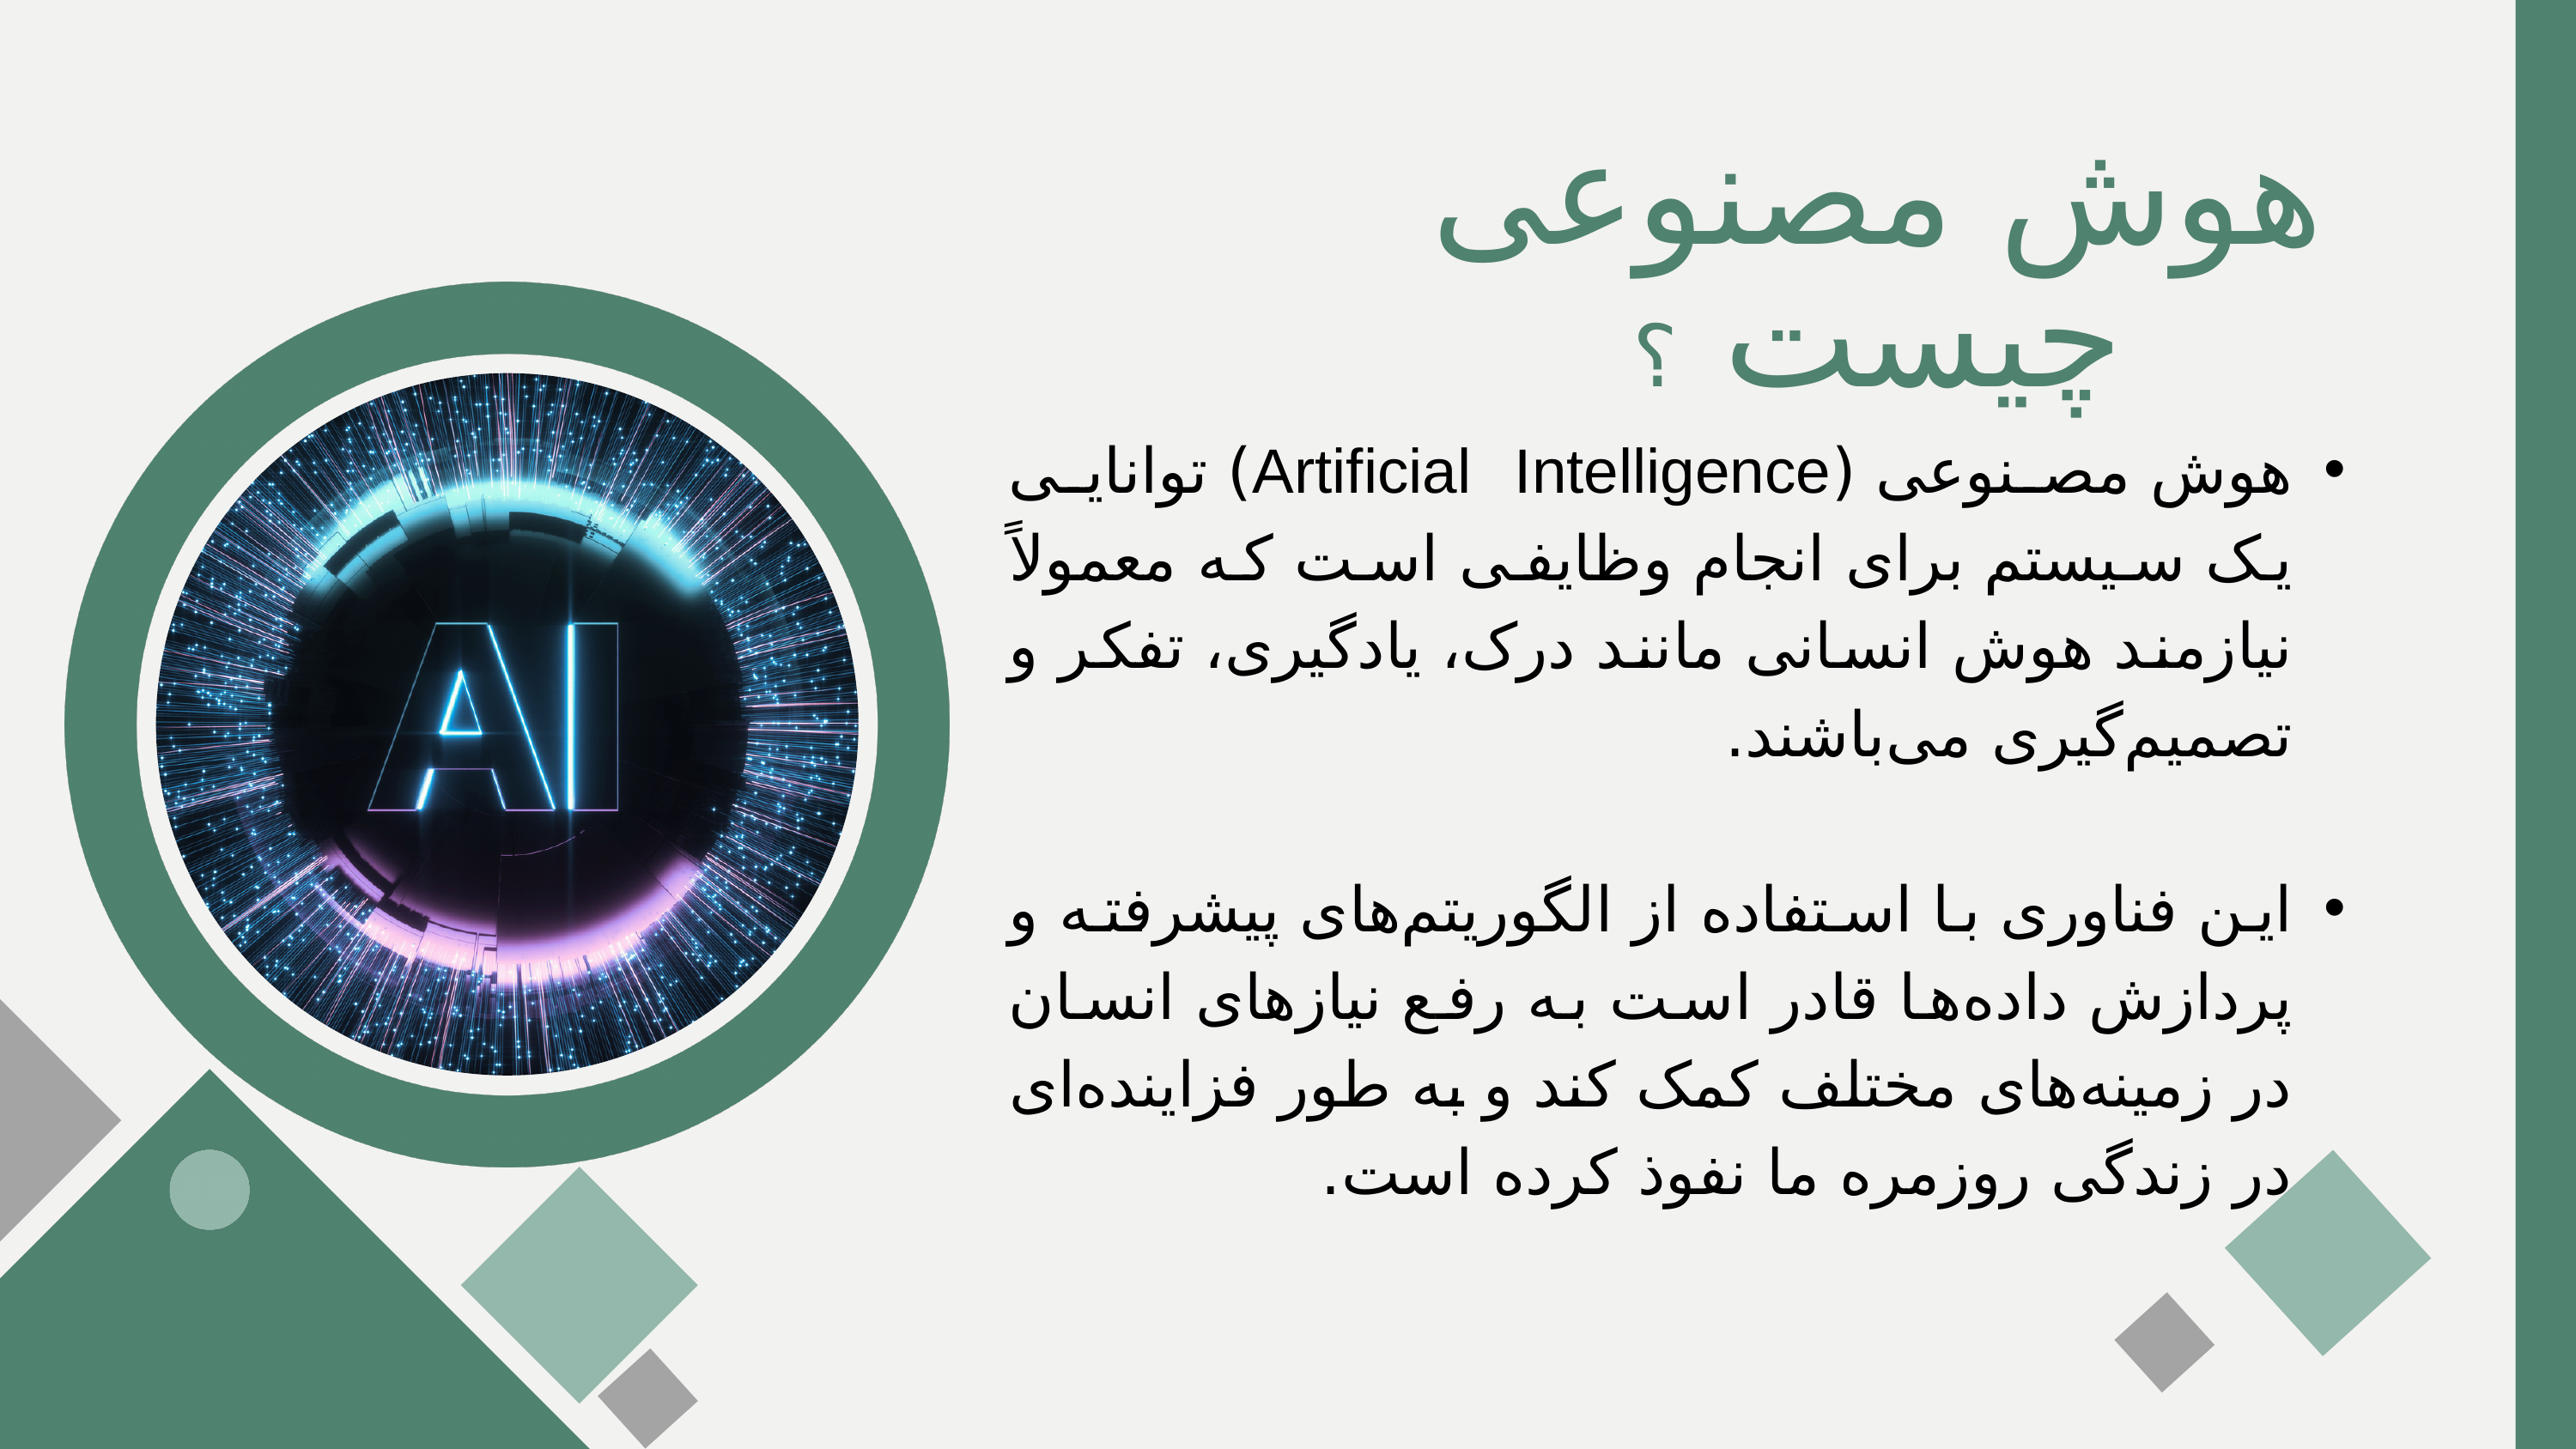

هوش مصنوعی چیست ؟

هوش مصنوعی (Artificial Intelligence) توانایی یک سیستم برای انجام وظایفی است که معمولاً نیازمند هوش انسانی مانند درک، یادگیری، تفکر و تصمیم‌گیری می‌باشند.

این فناوری با استفاده از الگوریتم‌های پیشرفته و پردازش داده‌ها قادر است به رفع نیازهای انسان در زمینه‌های مختلف کمک کند و به طور فزاینده‌ای در زندگی روزمره ما نفوذ کرده است.